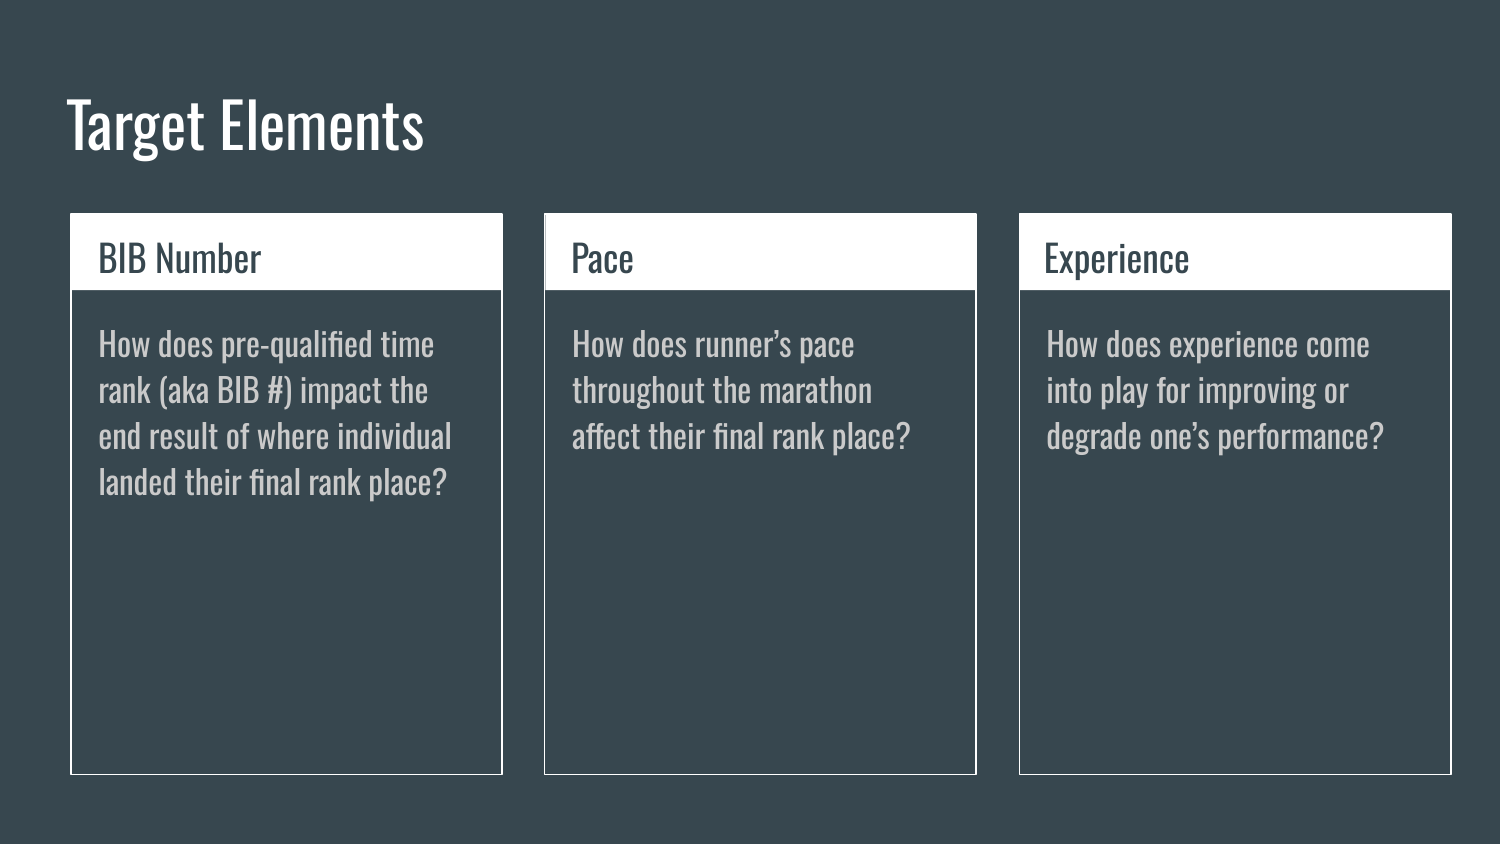

# Target Elements

BIB Number

Pace

Experience
How does pre-qualified time rank (aka BIB #) impact the end result of where individual landed their final rank place?
How does runner’s pace throughout the marathon affect their final rank place?
How does experience come into play for improving or degrade one’s performance?